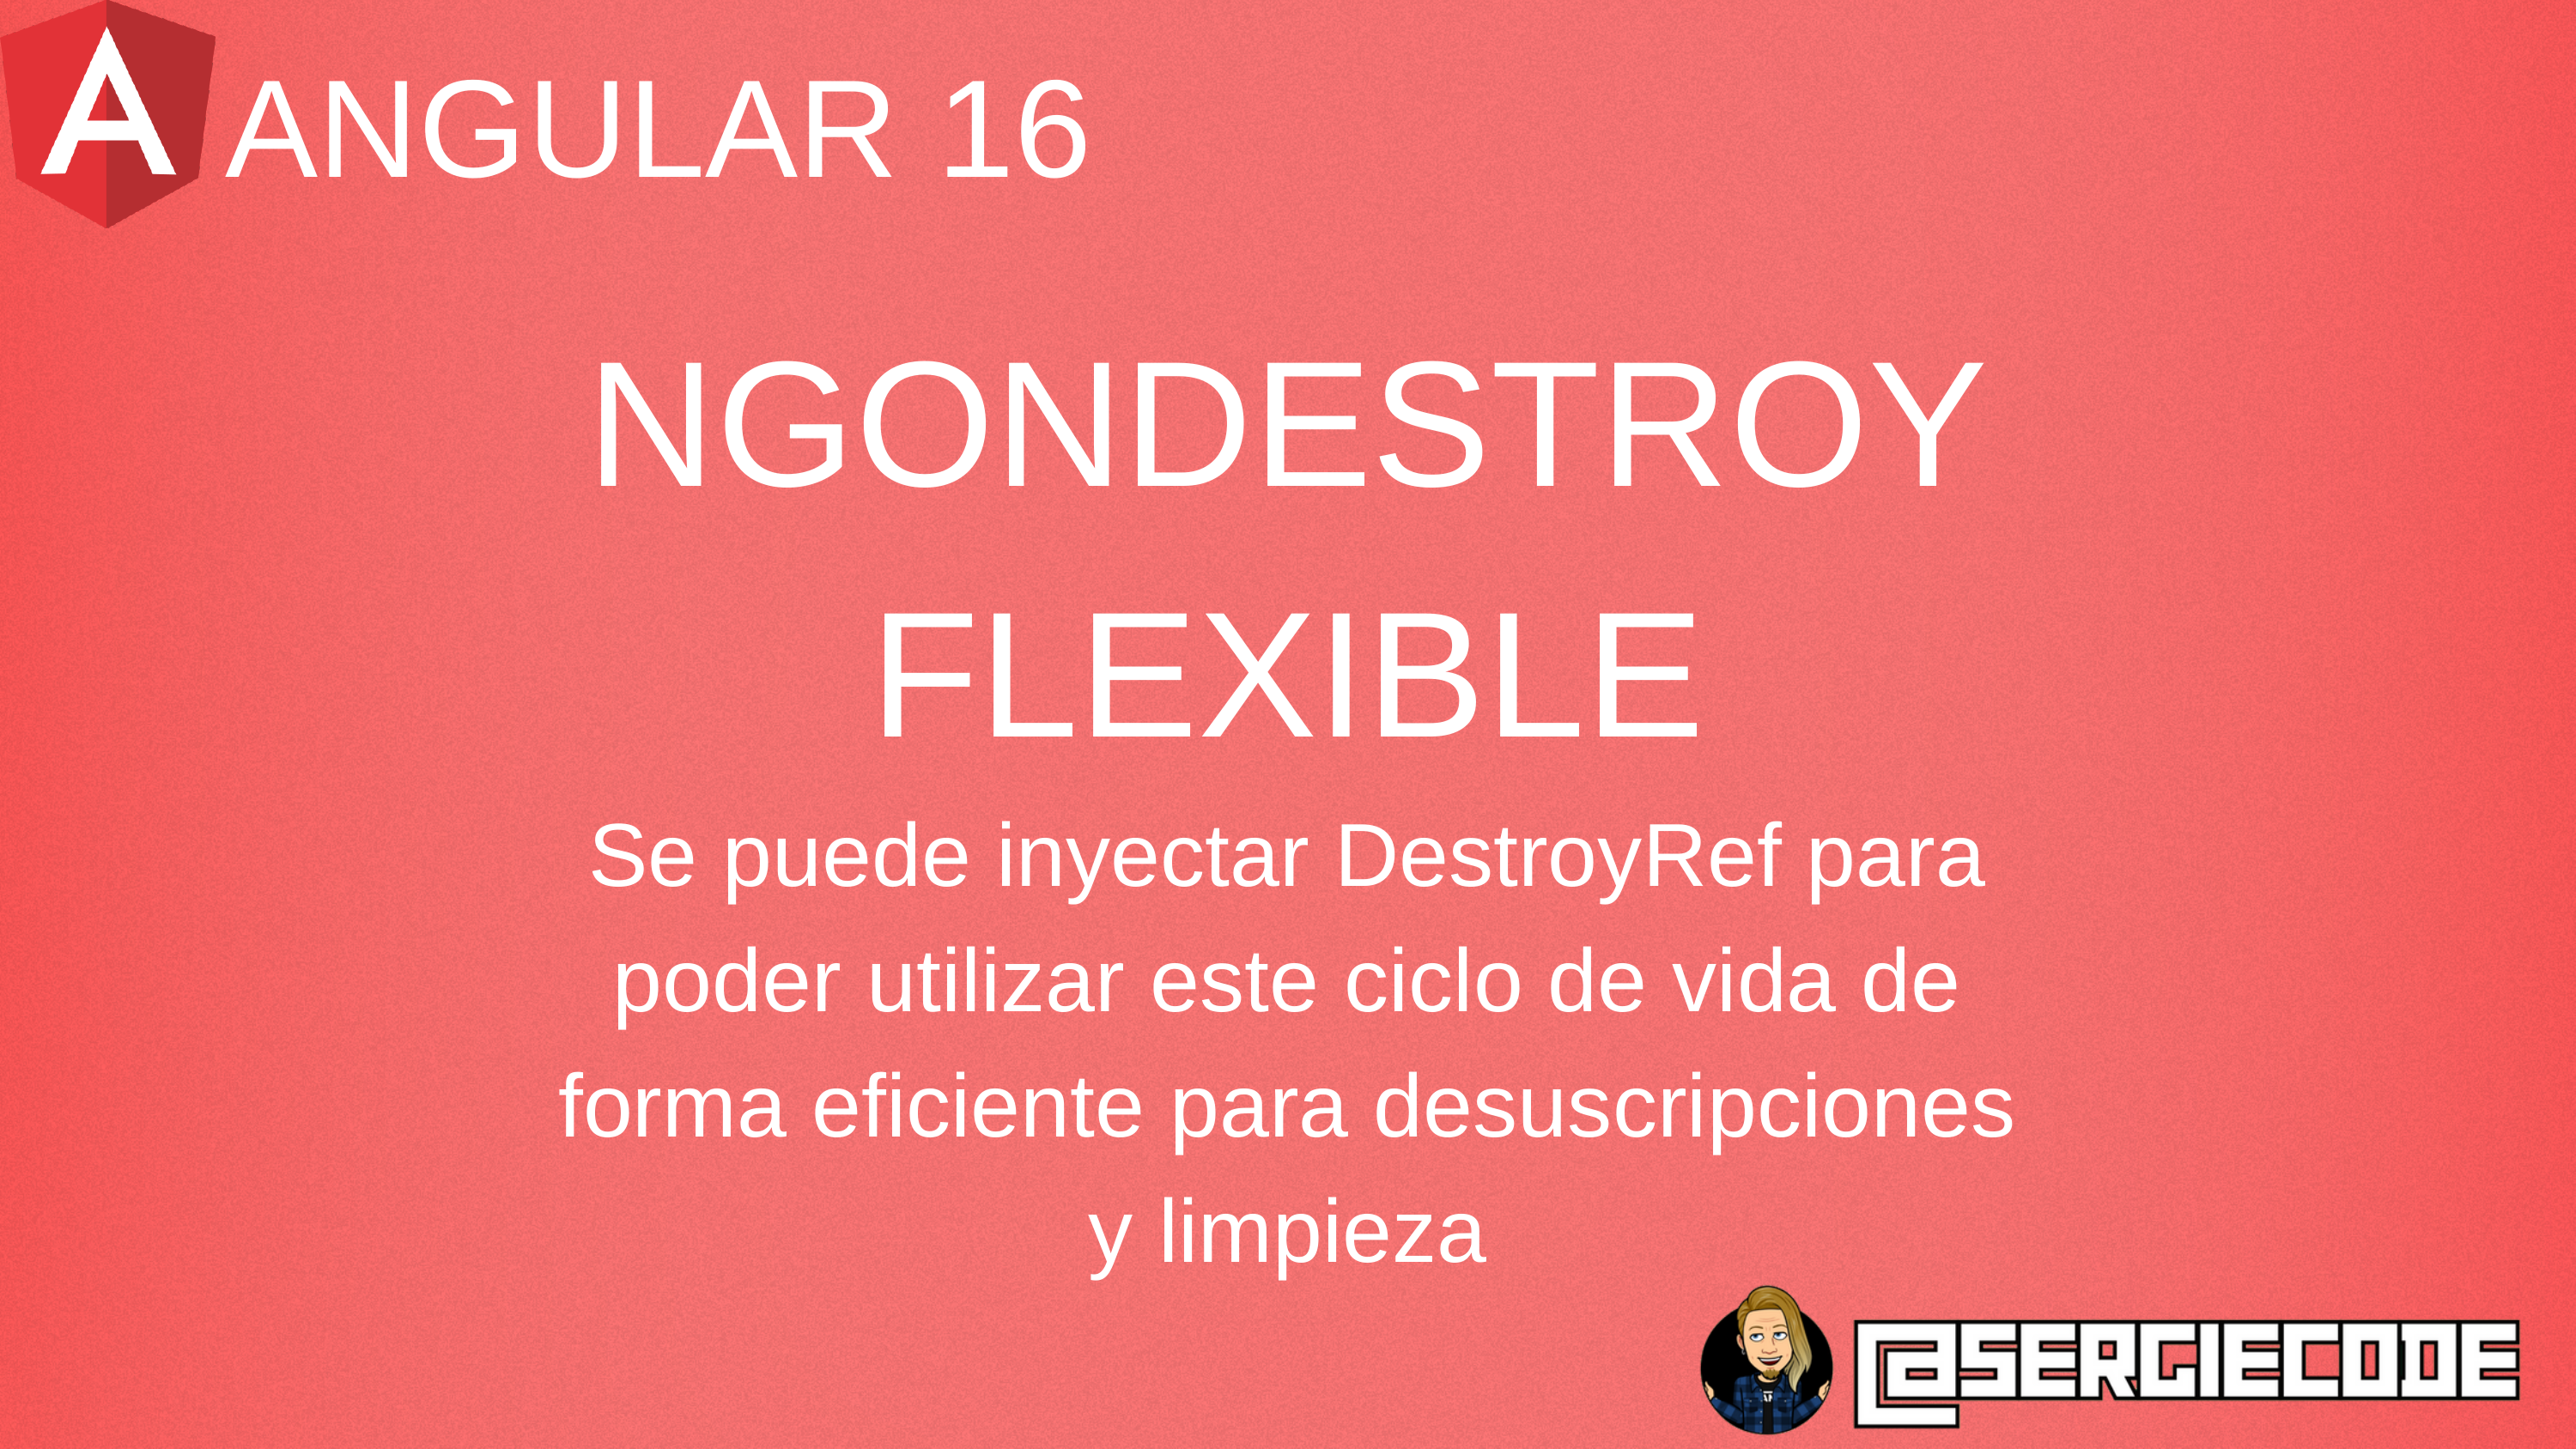

ANGULAR 16
NGONDESTROY
FLEXIBLE
Se puede inyectar DestroyRef para poder utilizar este ciclo de vida de forma eficiente para desuscripciones y limpieza